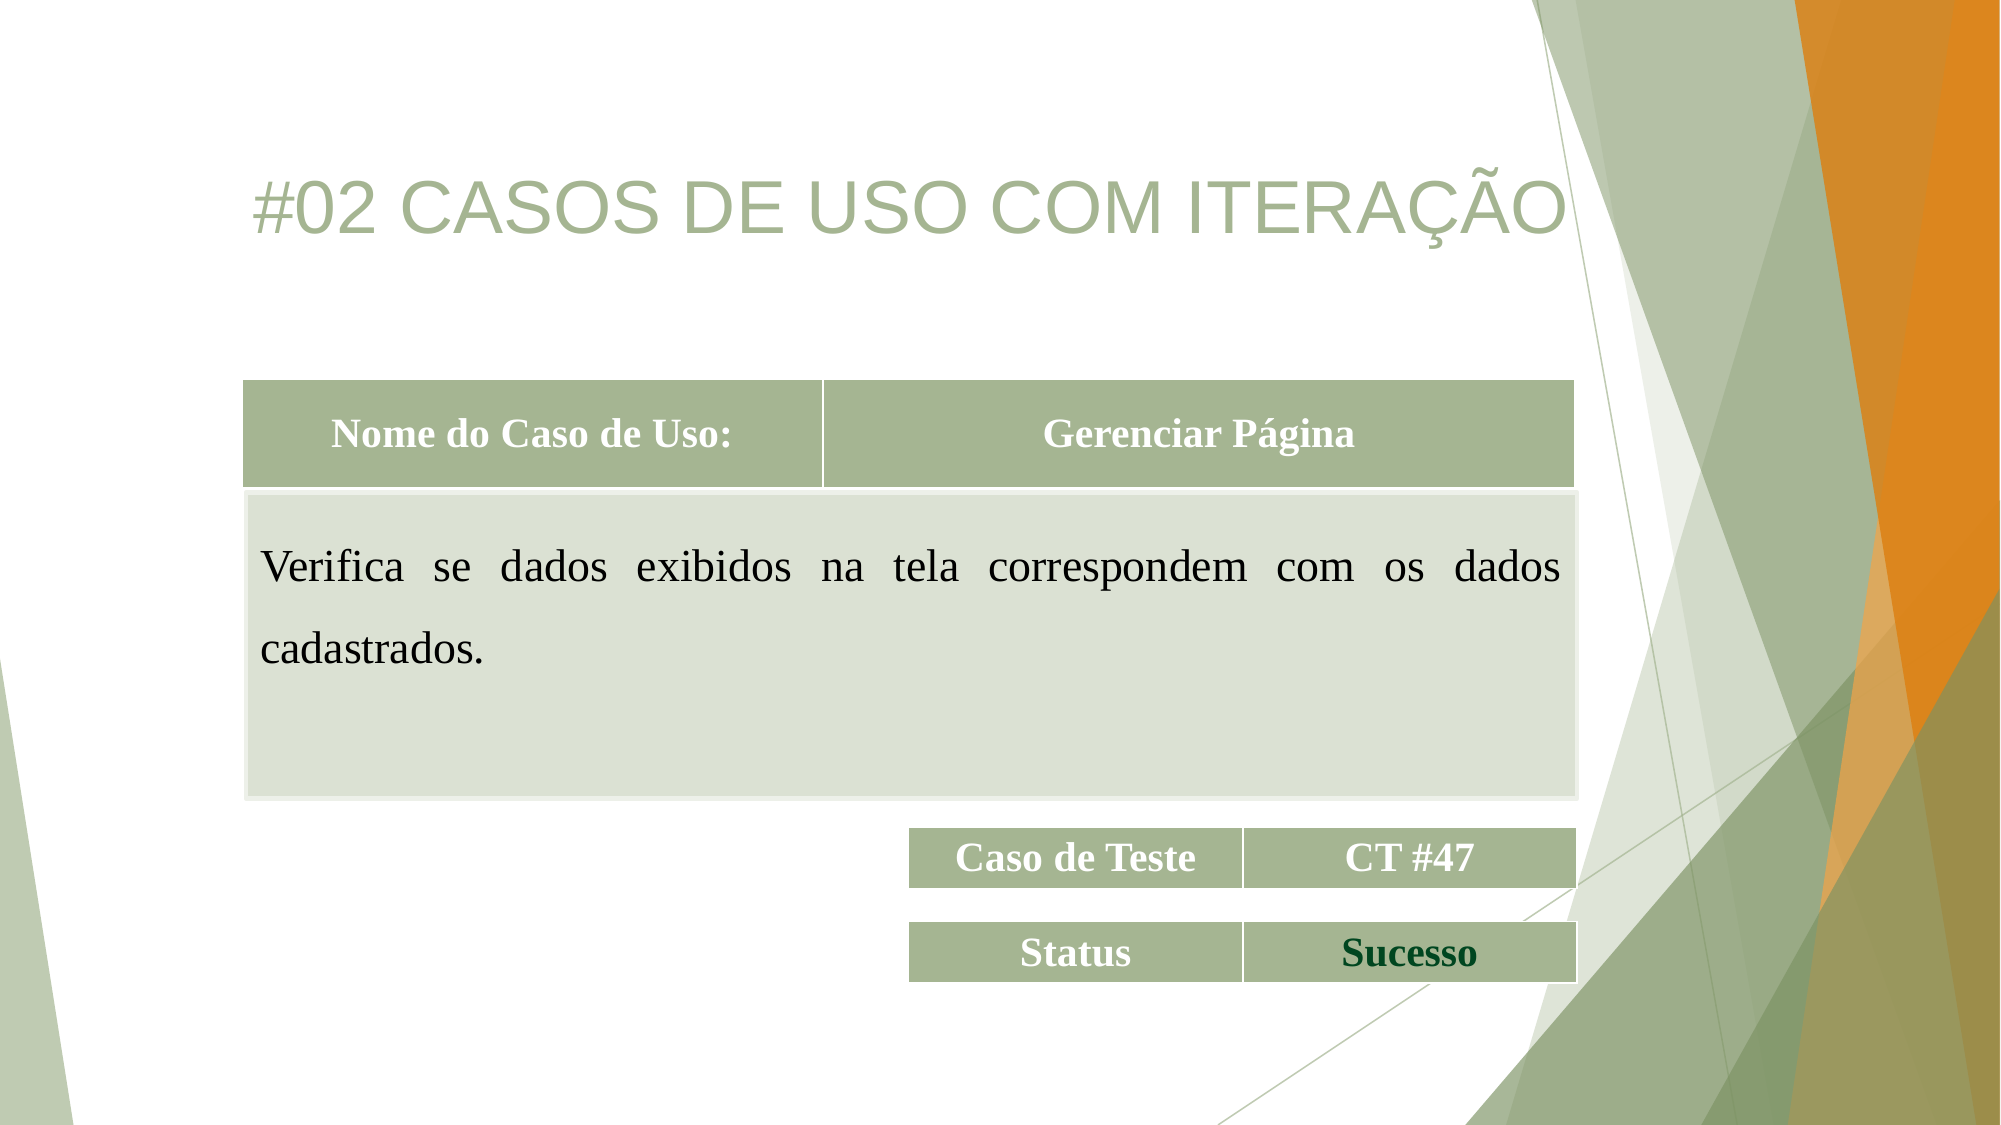

#02 CASOS DE USO COM ITERAÇÃO
| Nome do Caso de Uso: | Gerenciar Página |
| --- | --- |

Verifica se dados exibidos na tela correspondem com os dados cadastrados.

| Caso de Teste | CT #47 |
| --- | --- |
| Status | Sucesso |
| --- | --- |